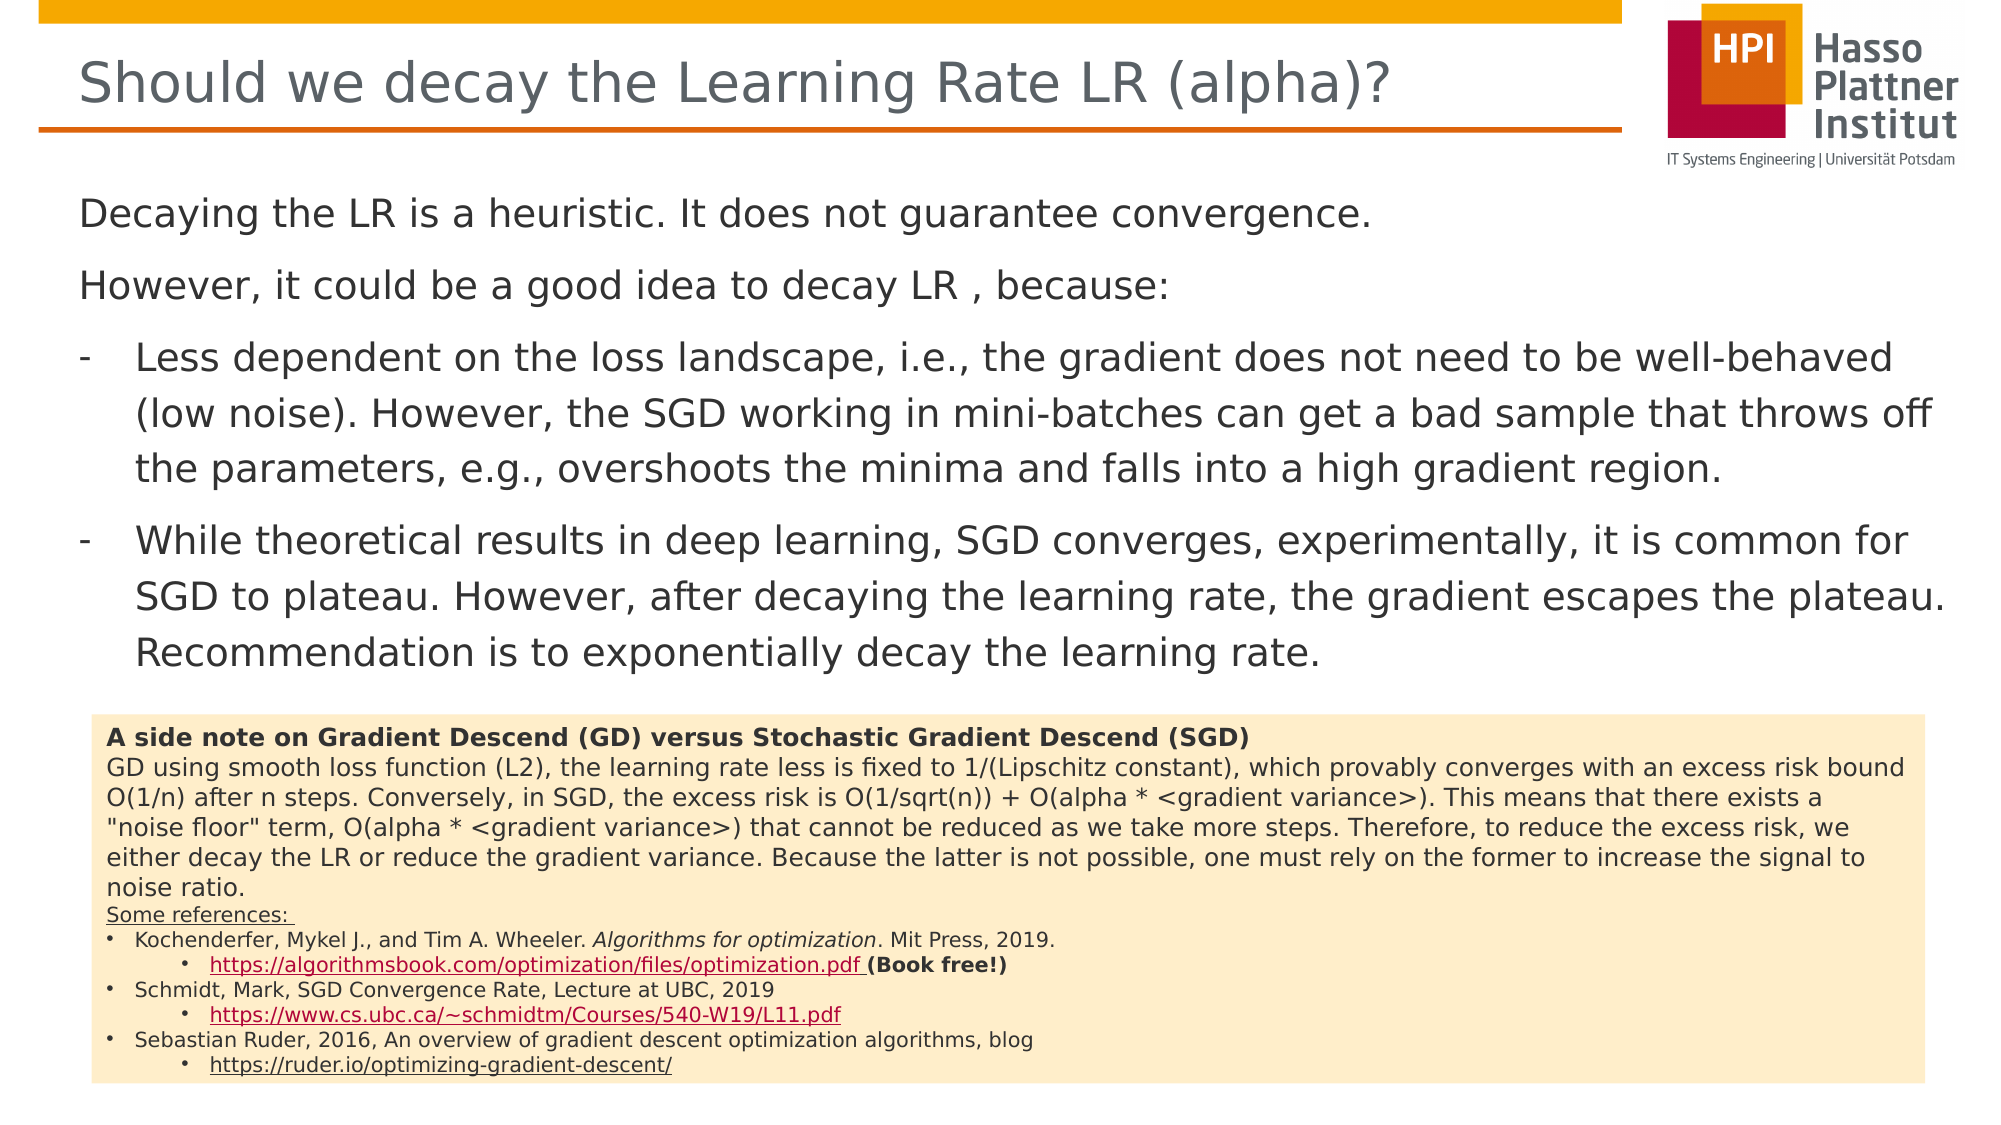

# Should we decay the Learning Rate LR (alpha)?
Decaying the LR is a heuristic. It does not guarantee convergence.
However, it could be a good idea to decay LR , because:
Less dependent on the loss landscape, i.e., the gradient does not need to be well-behaved (low noise). However, the SGD working in mini-batches can get a bad sample that throws off the parameters, e.g., overshoots the minima and falls into a high gradient region.
While theoretical results in deep learning, SGD converges, experimentally, it is common for SGD to plateau. However, after decaying the learning rate, the gradient escapes the plateau. Recommendation is to exponentially decay the learning rate.
A side note on Gradient Descend (GD) versus Stochastic Gradient Descend (SGD)
GD using smooth loss function (L2), the learning rate less is fixed to 1/(Lipschitz constant), which provably converges with an excess risk bound O(1/n) after n steps. Conversely, in SGD, the excess risk is O(1/sqrt(n)) + O(alpha * <gradient variance>). This means that there exists a "noise floor" term, O(alpha * <gradient variance>) that cannot be reduced as we take more steps. Therefore, to reduce the excess risk, we either decay the LR or reduce the gradient variance. Because the latter is not possible, one must rely on the former to increase the signal to noise ratio.
Some references:
Kochenderfer, Mykel J., and Tim A. Wheeler. Algorithms for optimization. Mit Press, 2019.
https://algorithmsbook.com/optimization/files/optimization.pdf (Book free!)
Schmidt, Mark, SGD Convergence Rate, Lecture at UBC, 2019
https://www.cs.ubc.ca/~schmidtm/Courses/540-W19/L11.pdf
Sebastian Ruder, 2016, An overview of gradient descent optimization algorithms, blog
https://ruder.io/optimizing-gradient-descent/